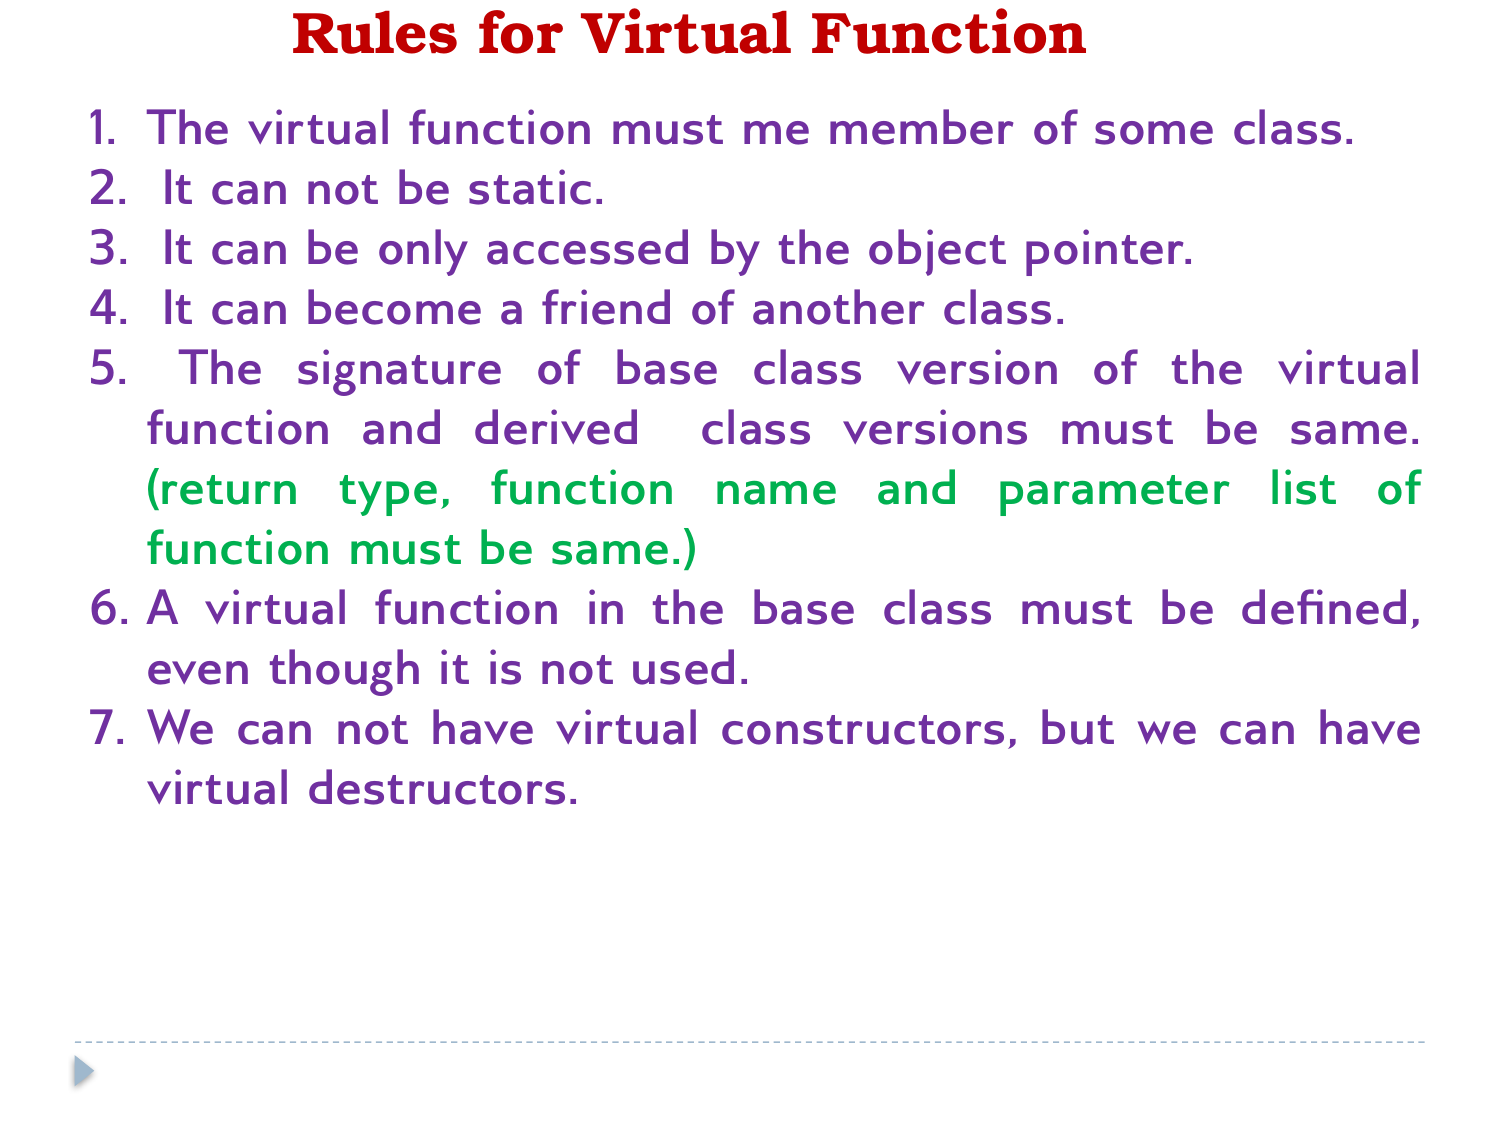

Rules for Virtual Function
The virtual function must me member of some class.
 It can not be static.
 It can be only accessed by the object pointer.
 It can become a friend of another class.
 The signature of base class version of the virtual function and derived  class versions must be same. (return type, function name and parameter list of function must be same.)
A virtual function in the base class must be defined, even though it is not used.
We can not have virtual constructors, but we can have virtual destructors.